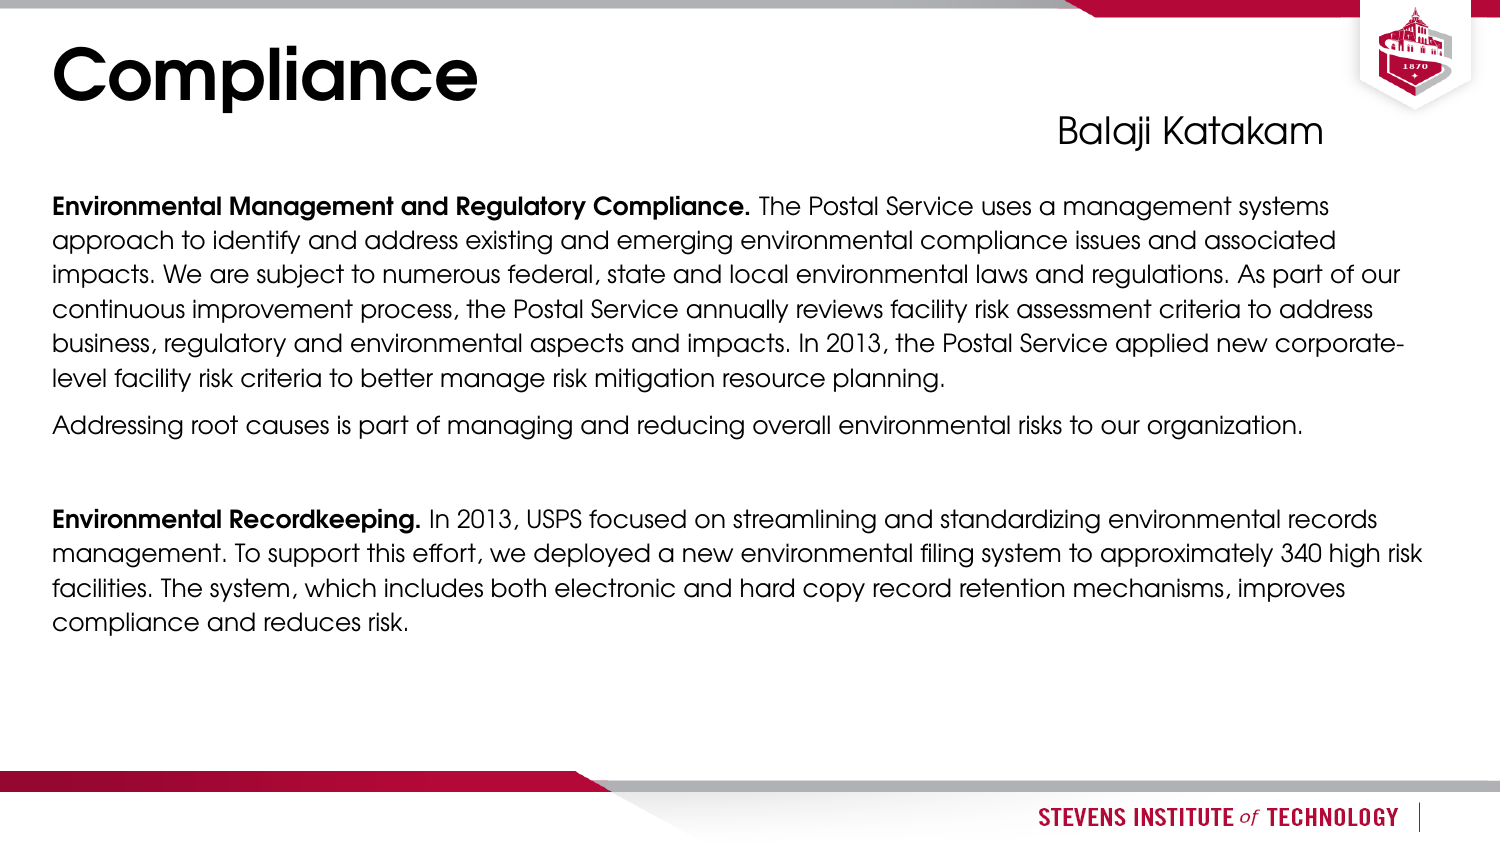

# Compliance
Balaji Katakam
Environmental Management and Regulatory Compliance. The Postal Service uses a management systems approach to identify and address existing and emerging environmental compliance issues and associated impacts. We are subject to numerous federal, state and local environmental laws and regulations. As part of our continuous improvement process, the Postal Service annually reviews facility risk assessment criteria to address business, regulatory and environmental aspects and impacts. In 2013, the Postal Service applied new corporate-level facility risk criteria to better manage risk mitigation resource planning.
Addressing root causes is part of managing and reducing overall environmental risks to our organization.

Environmental Recordkeeping. In 2013, USPS focused on streamlining and standardizing environmental records management. To support this effort, we deployed a new environmental filing system to approximately 340 high risk facilities. The system, which includes both electronic and hard copy record retention mechanisms, improves compliance and reduces risk.